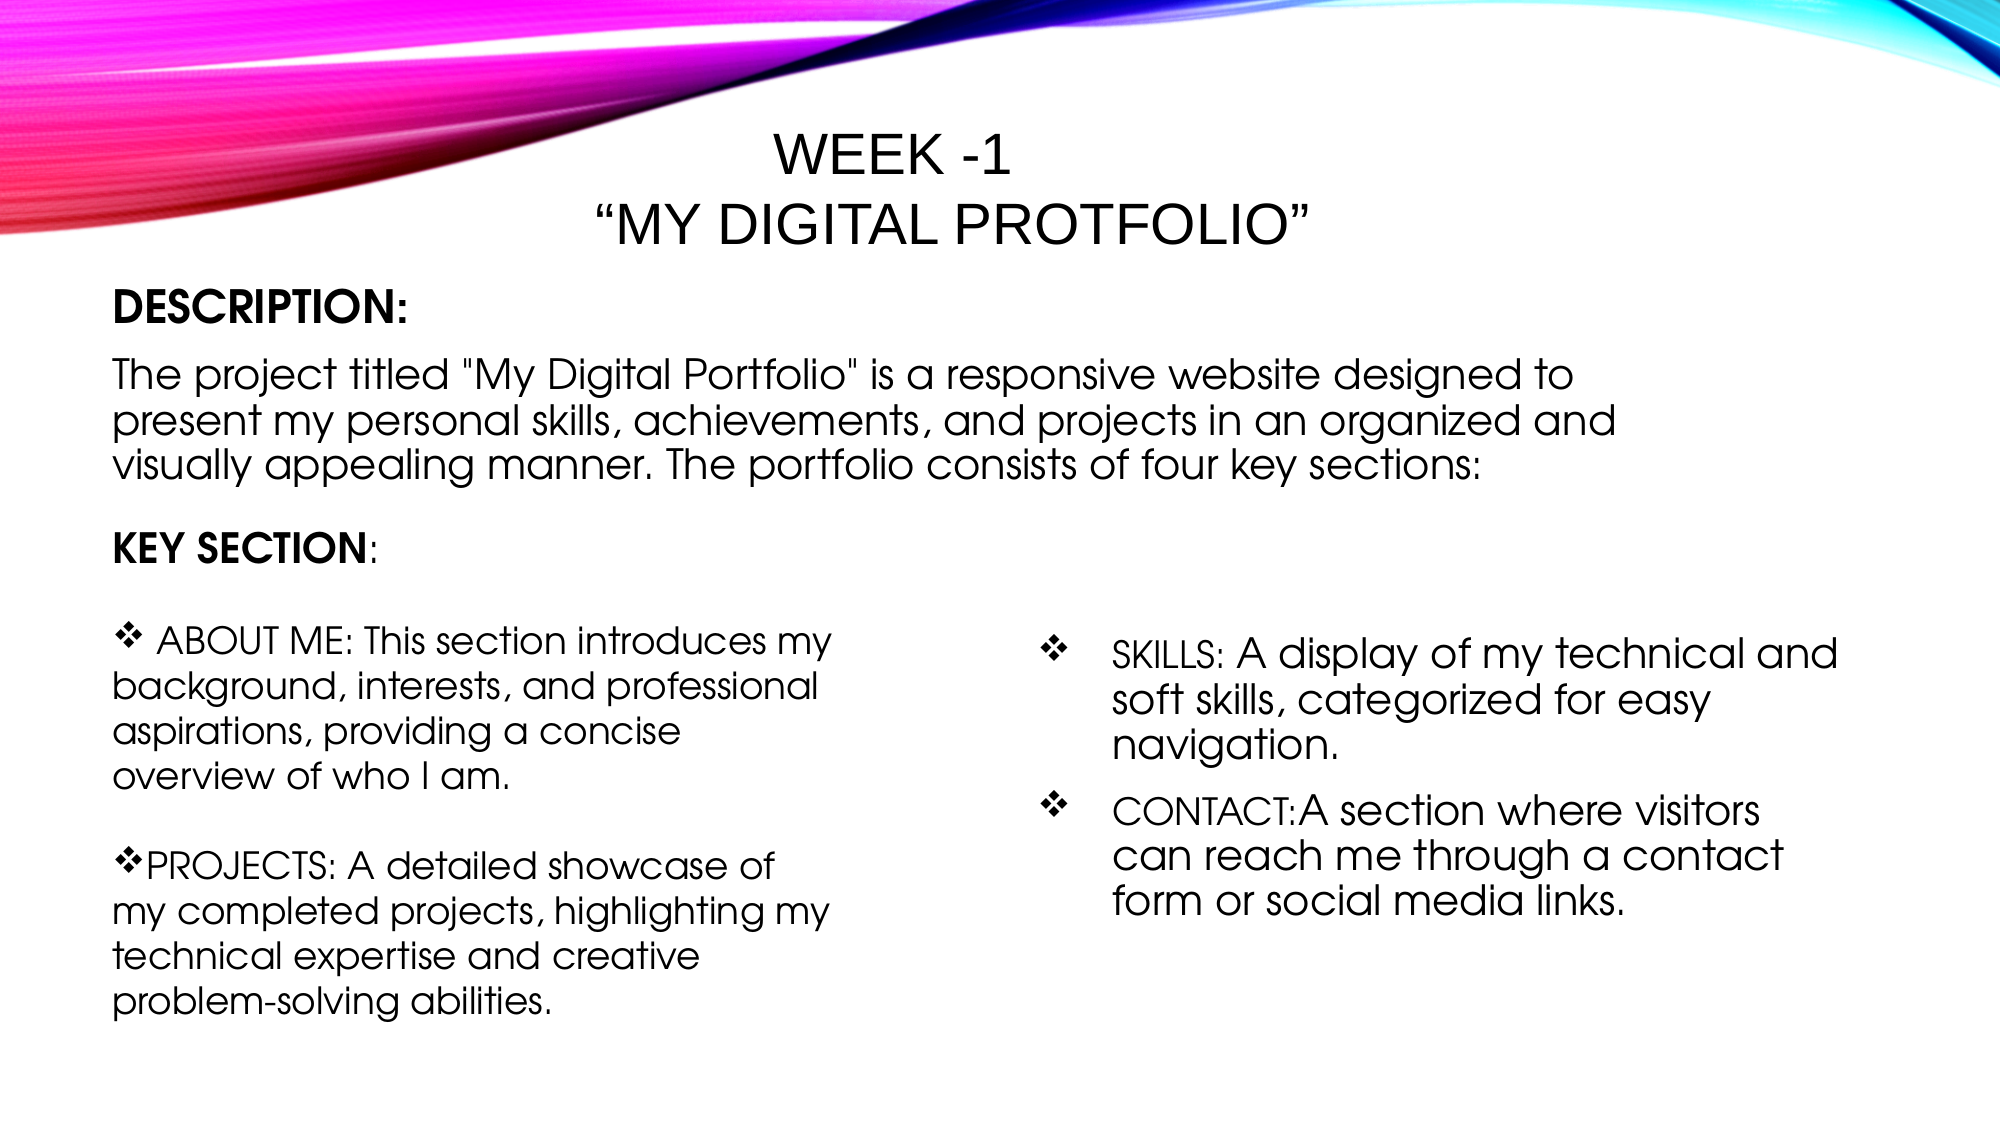

WEEK -1
           “MY DIGITAL PROTFOLIO”

DESCRIPTION:
The project titled "My Digital Portfolio" is a responsive website designed to present my personal skills, achievements, and projects in an organized and visually appealing manner. The portfolio consists of four key sections:

KEY SECTION:

 ABOUT ME: This section introduces my background, interests, and professional aspirations, providing a concise overview of who I am.

PROJECTS: A detailed showcase of my completed projects, highlighting my technical expertise and creative problem-solving abilities.
SKILLS: A display of my technical and soft skills, categorized for easy navigation.
CONTACT:A section where visitors can reach me through a contact form or social media links.